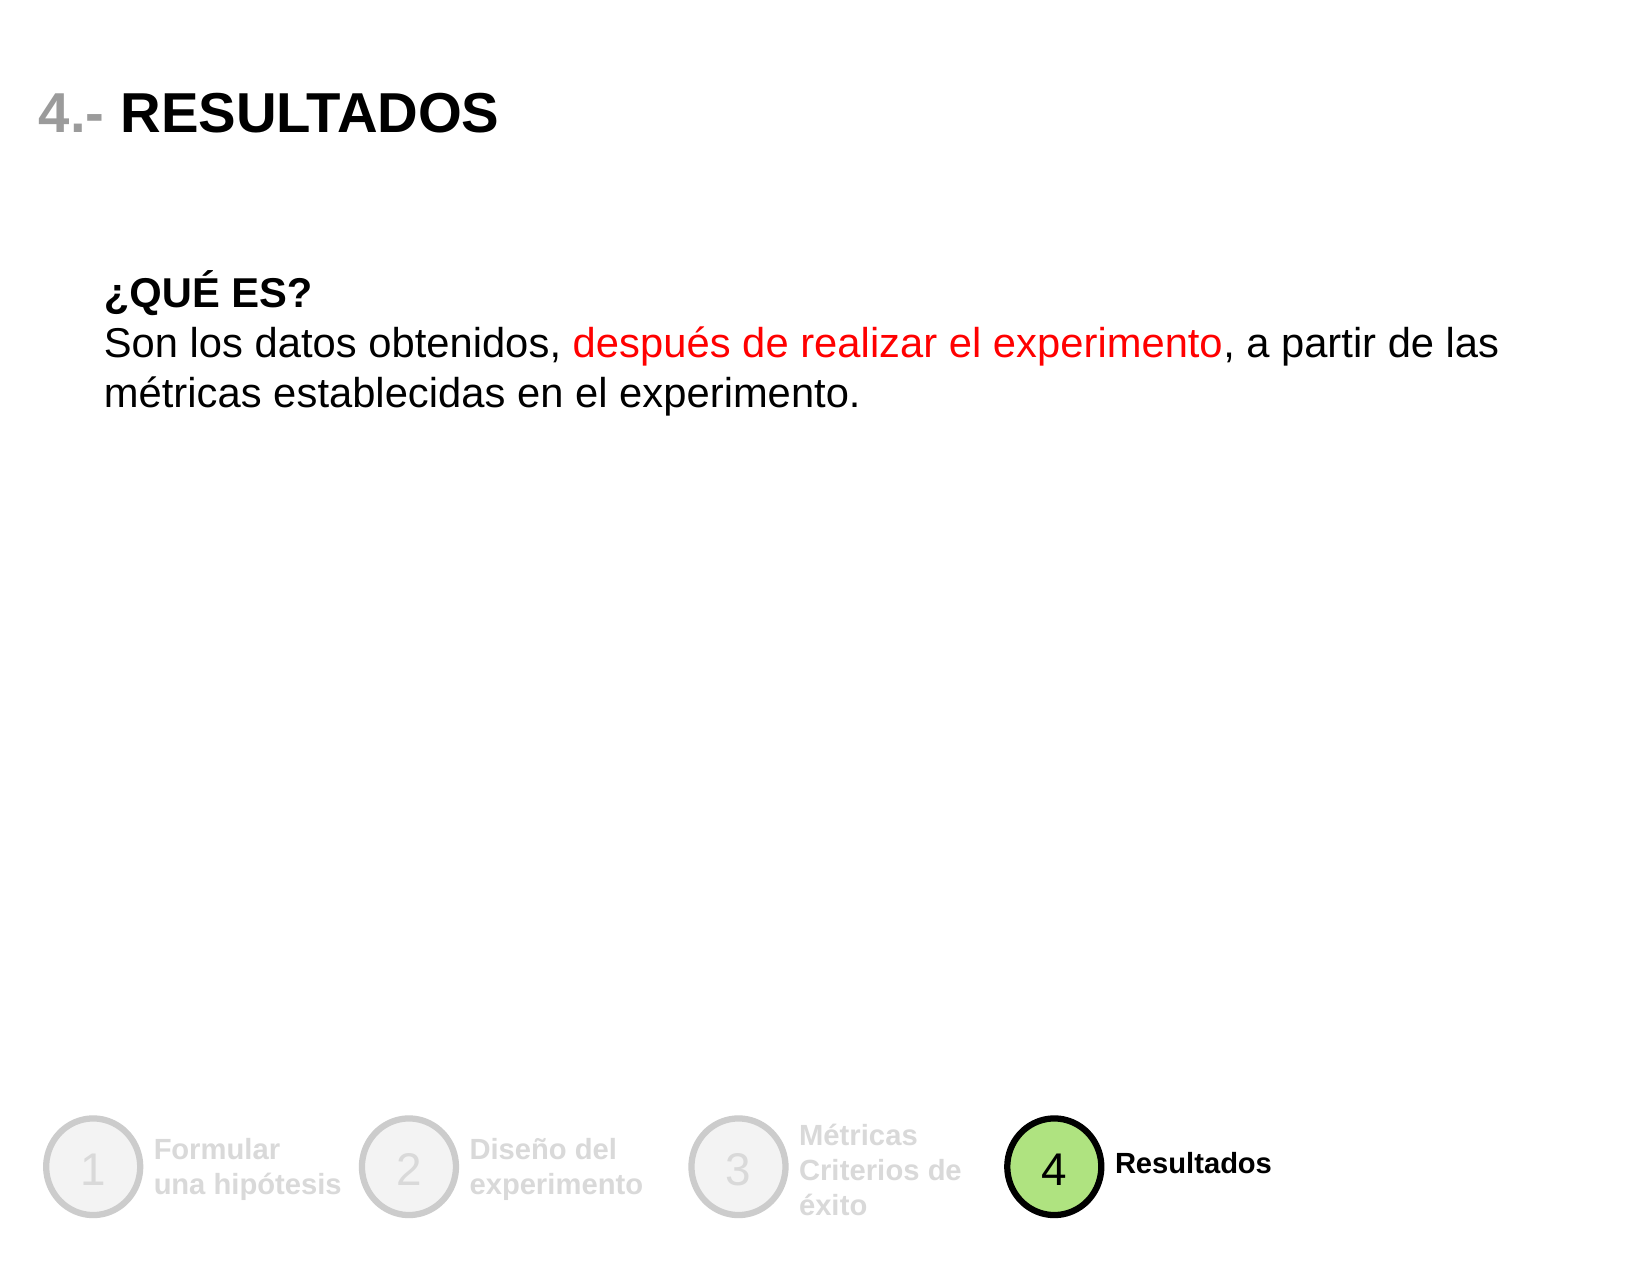

4.- RESULTADOS
¿QUÉ ES?
Son los datos obtenidos, después de realizar el experimento, a partir de las métricas establecidas en el experimento.

Métricas
Criterios de
éxito
Formular
una hipótesis
Diseño del
experimento
1
2
3
4
Resultados